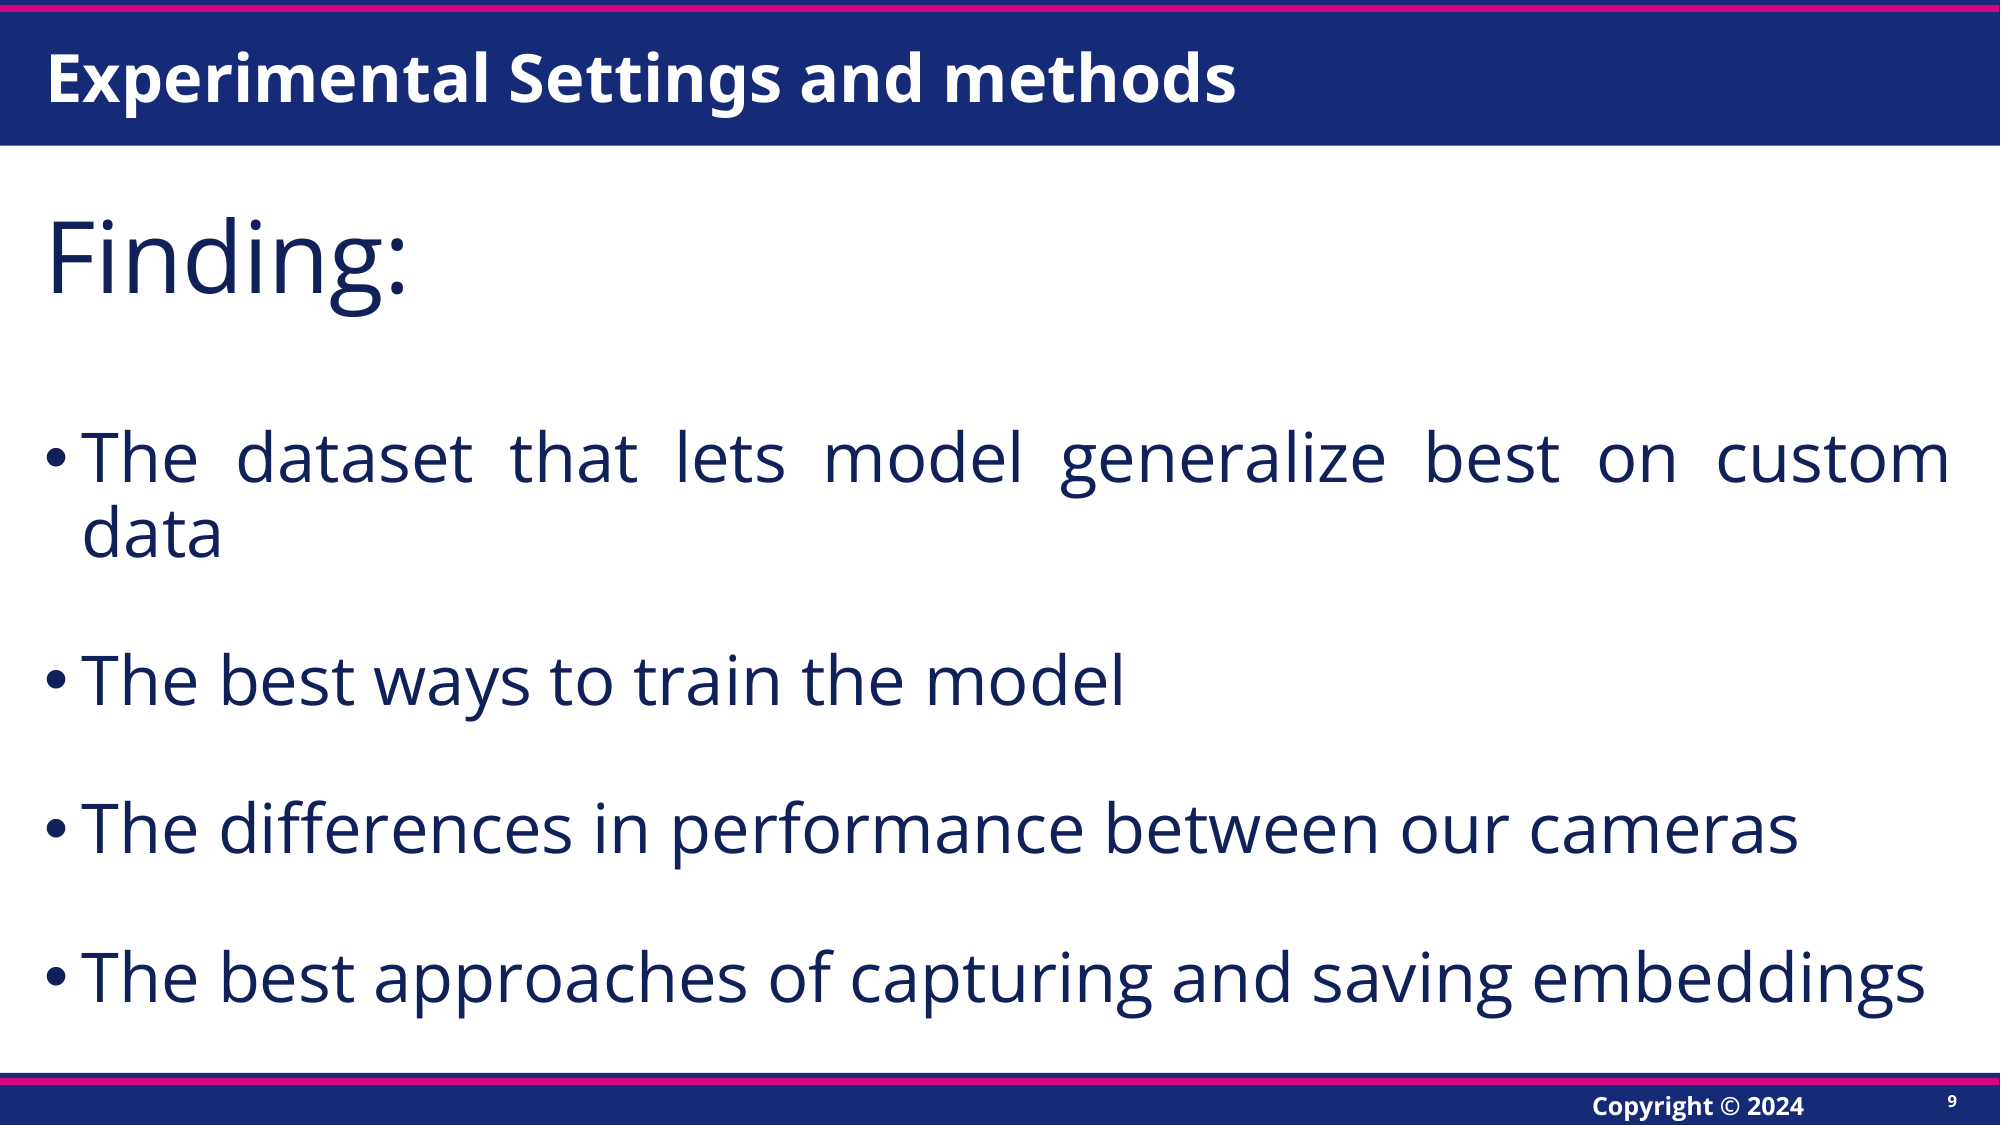

# Experimental Settings and methods
Finding:

The dataset that lets model generalize best on custom data

The best ways to train the model

The differences in performance between our cameras

The best approaches of capturing and saving embeddings
9